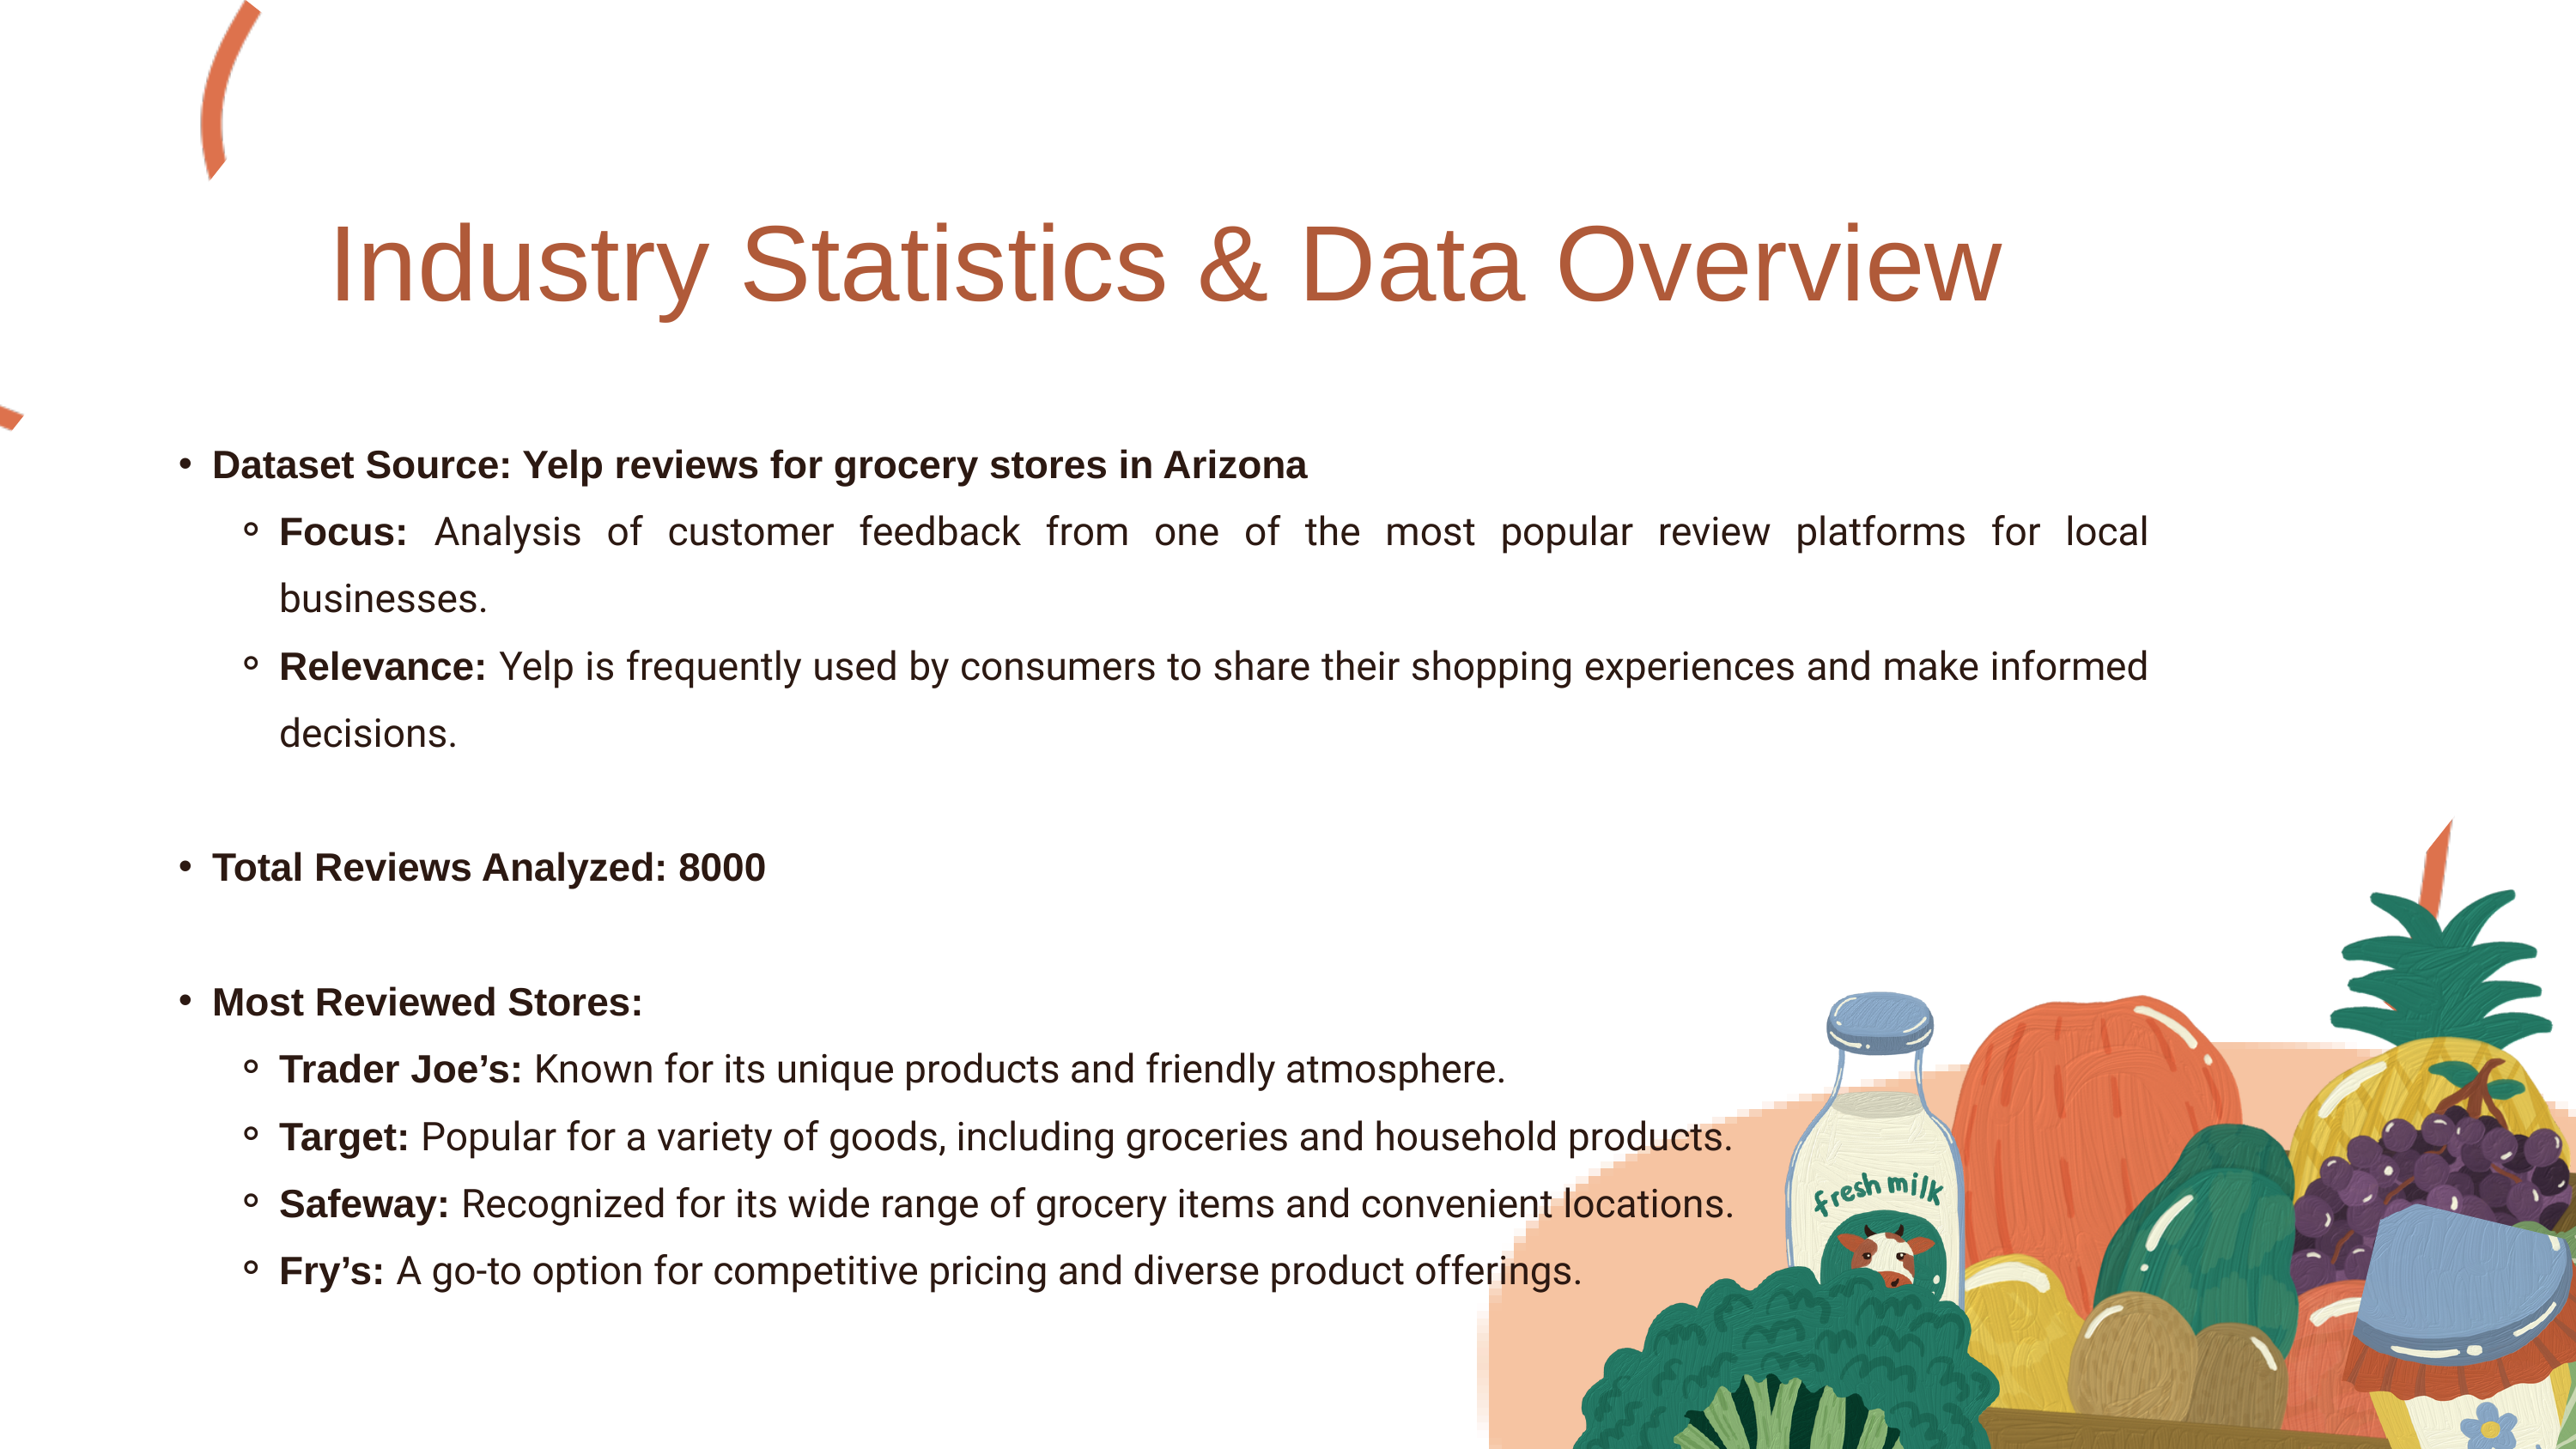

Industry Statistics & Data Overview
Dataset Source: Yelp reviews for grocery stores in Arizona
Focus: Analysis of customer feedback from one of the most popular review platforms for local businesses.
Relevance: Yelp is frequently used by consumers to share their shopping experiences and make informed decisions.

Total Reviews Analyzed: 8000

Most Reviewed Stores:
Trader Joe’s: Known for its unique products and friendly atmosphere.
Target: Popular for a variety of goods, including groceries and household products.
Safeway: Recognized for its wide range of grocery items and convenient locations.
Fry’s: A go-to option for competitive pricing and diverse product offerings.